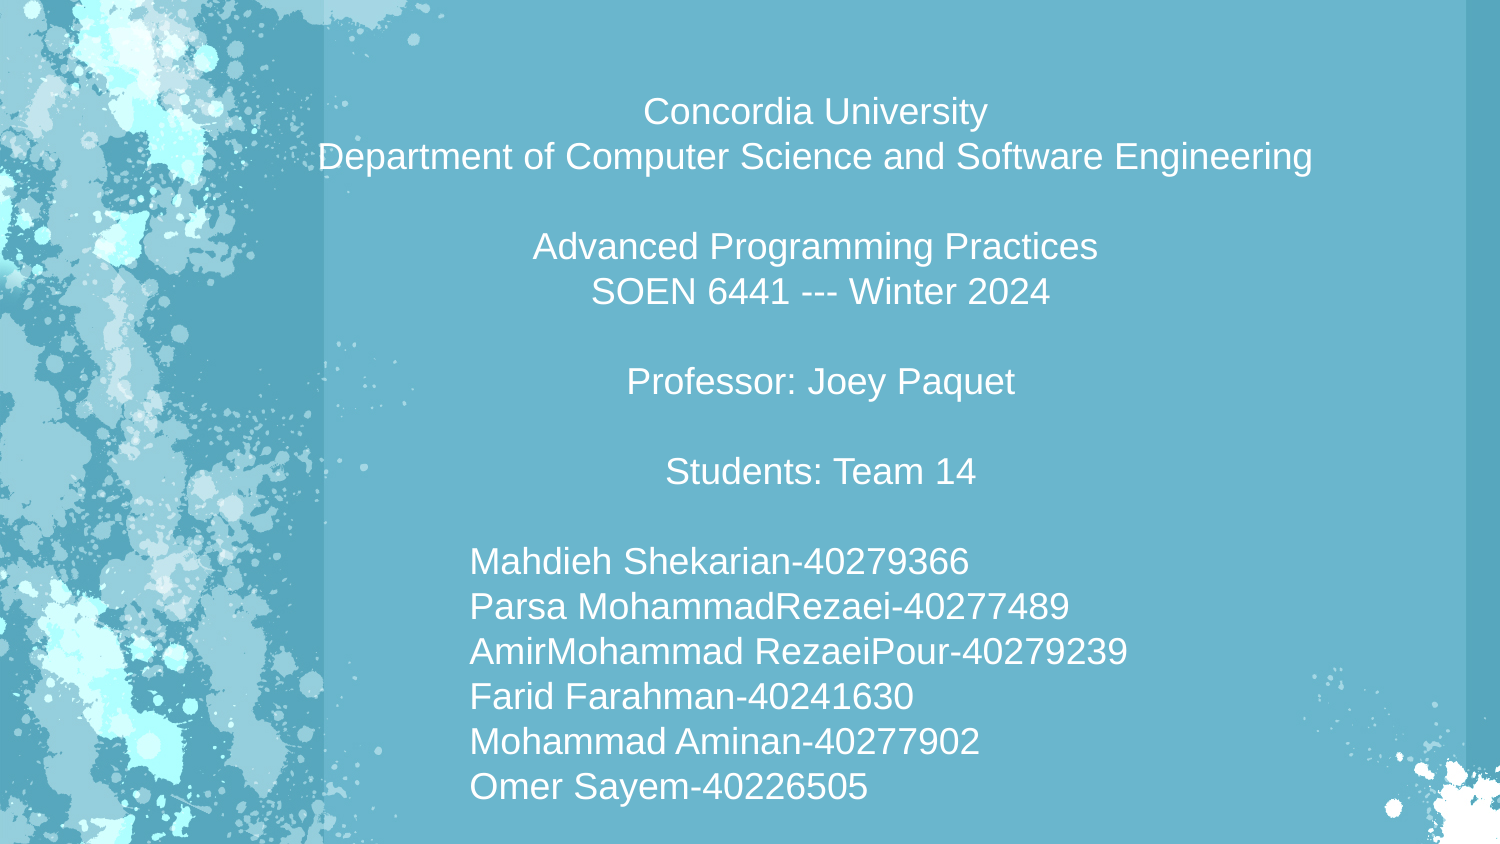

Concordia University
Department of Computer Science and Software Engineering

Advanced Programming Practices
SOEN 6441 --- Winter 2024

Professor: Joey Paquet

Students: Team 14
Mahdieh Shekarian-40279366
Parsa MohammadRezaei-40277489
AmirMohammad RezaeiPour-40279239
Farid Farahman-40241630
Mohammad Aminan-40277902
Omer Sayem-40226505